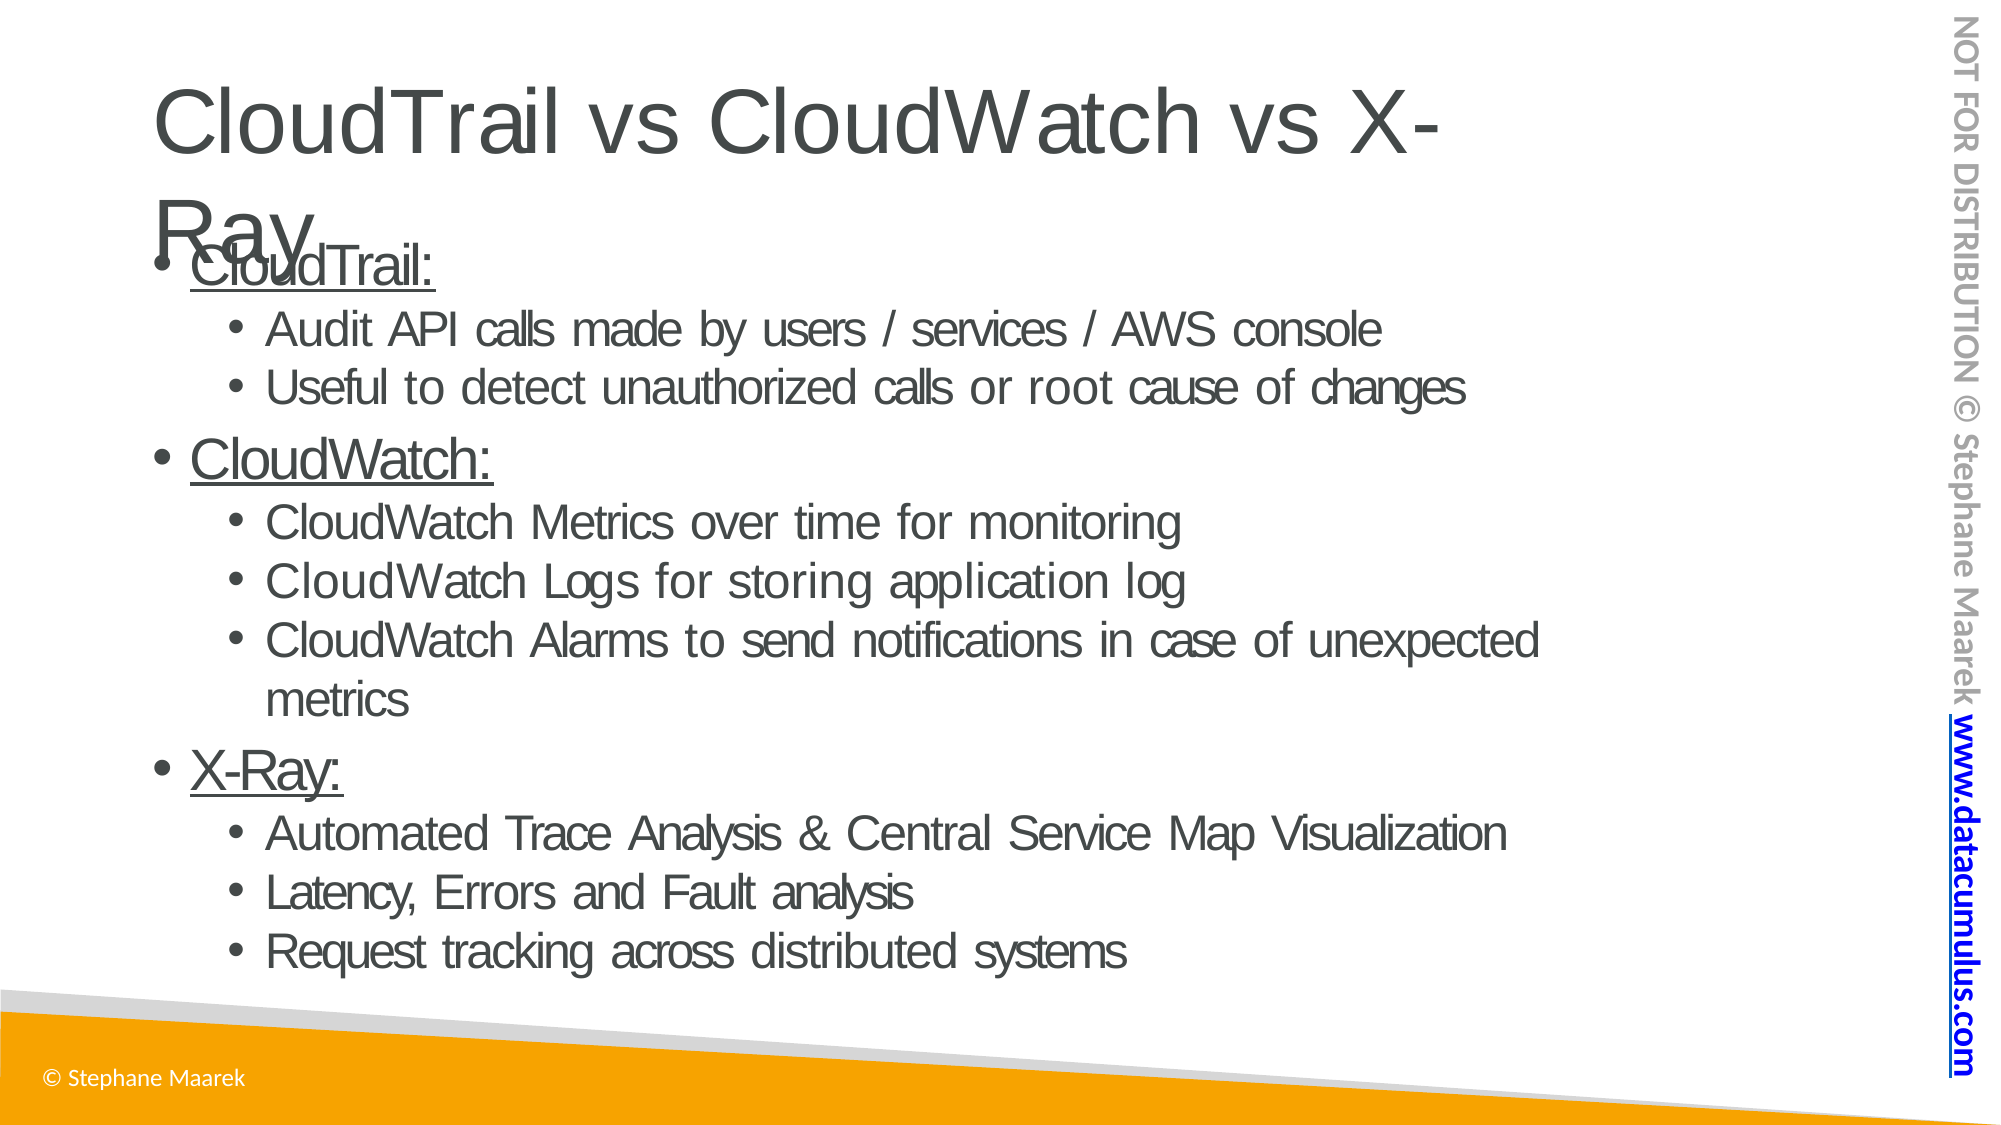

NOT FOR DISTRIBUTION © Stephane Maarek www.datacumulus.com
# CloudTrail vs CloudWatch vs X-Ray
CloudTrail:
Audit API calls made by users / services / AWS console
Useful to detect unauthorized calls or root cause of changes
CloudWatch:
CloudWatch Metrics over time for monitoring
CloudWatch Logs for storing application log
CloudWatch Alarms to send notifications in case of unexpected metrics
X-Ray:
Automated Trace Analysis & Central Service Map Visualization
Latency, Errors and Fault analysis
Request tracking across distributed systems
© Stephane Maarek